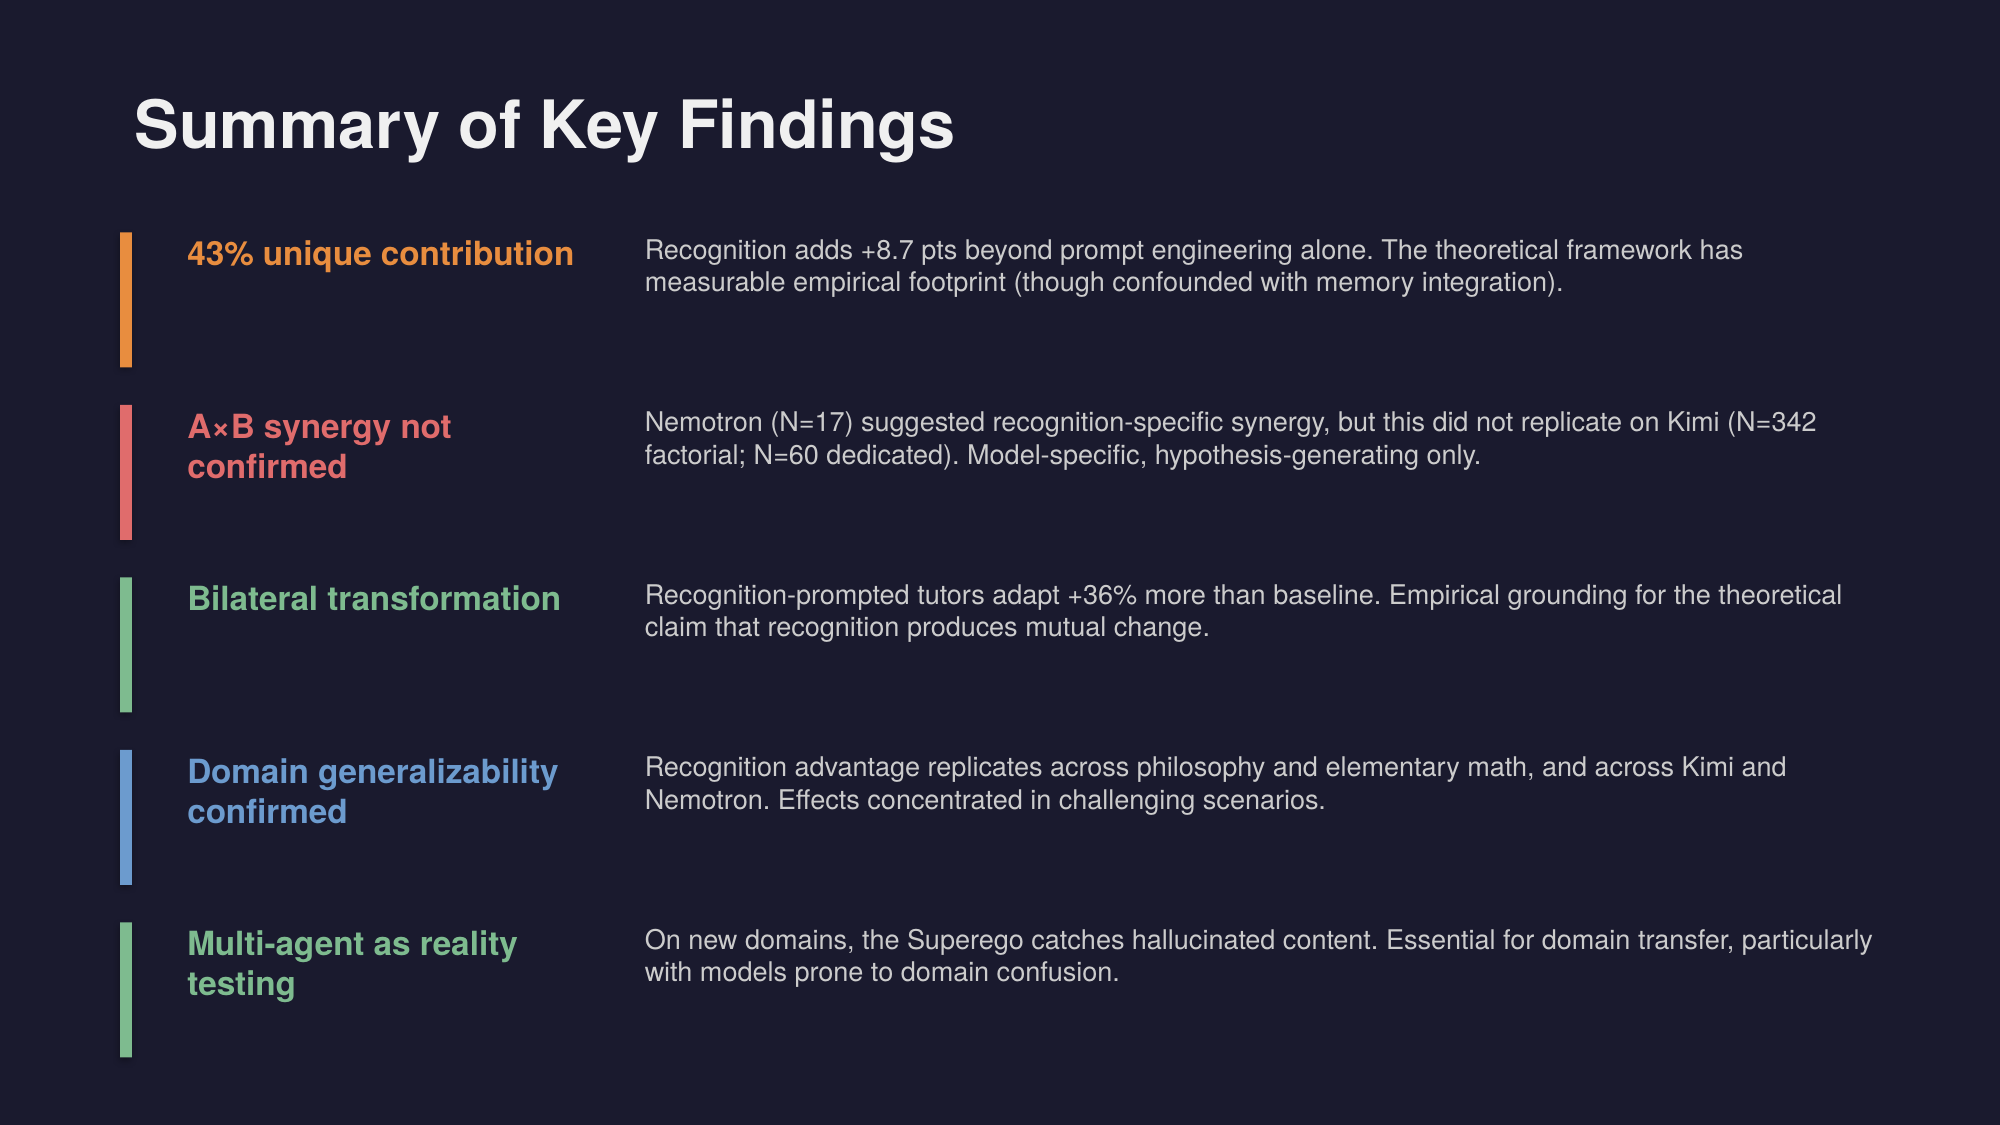

Summary of Key Findings
43% unique contribution
Recognition adds +8.7 pts beyond prompt engineering alone. The theoretical framework has measurable empirical footprint (though confounded with memory integration).

A×B synergy not confirmed
Nemotron (N=17) suggested recognition-specific synergy, but this did not replicate on Kimi (N=342 factorial; N=60 dedicated). Model-specific, hypothesis-generating only.

Bilateral transformation
Recognition-prompted tutors adapt +36% more than baseline. Empirical grounding for the theoretical claim that recognition produces mutual change.

Domain generalizability confirmed
Recognition advantage replicates across philosophy and elementary math, and across Kimi and Nemotron. Effects concentrated in challenging scenarios.

Multi-agent as reality testing
On new domains, the Superego catches hallucinated content. Essential for domain transfer, particularly with models prone to domain confusion.